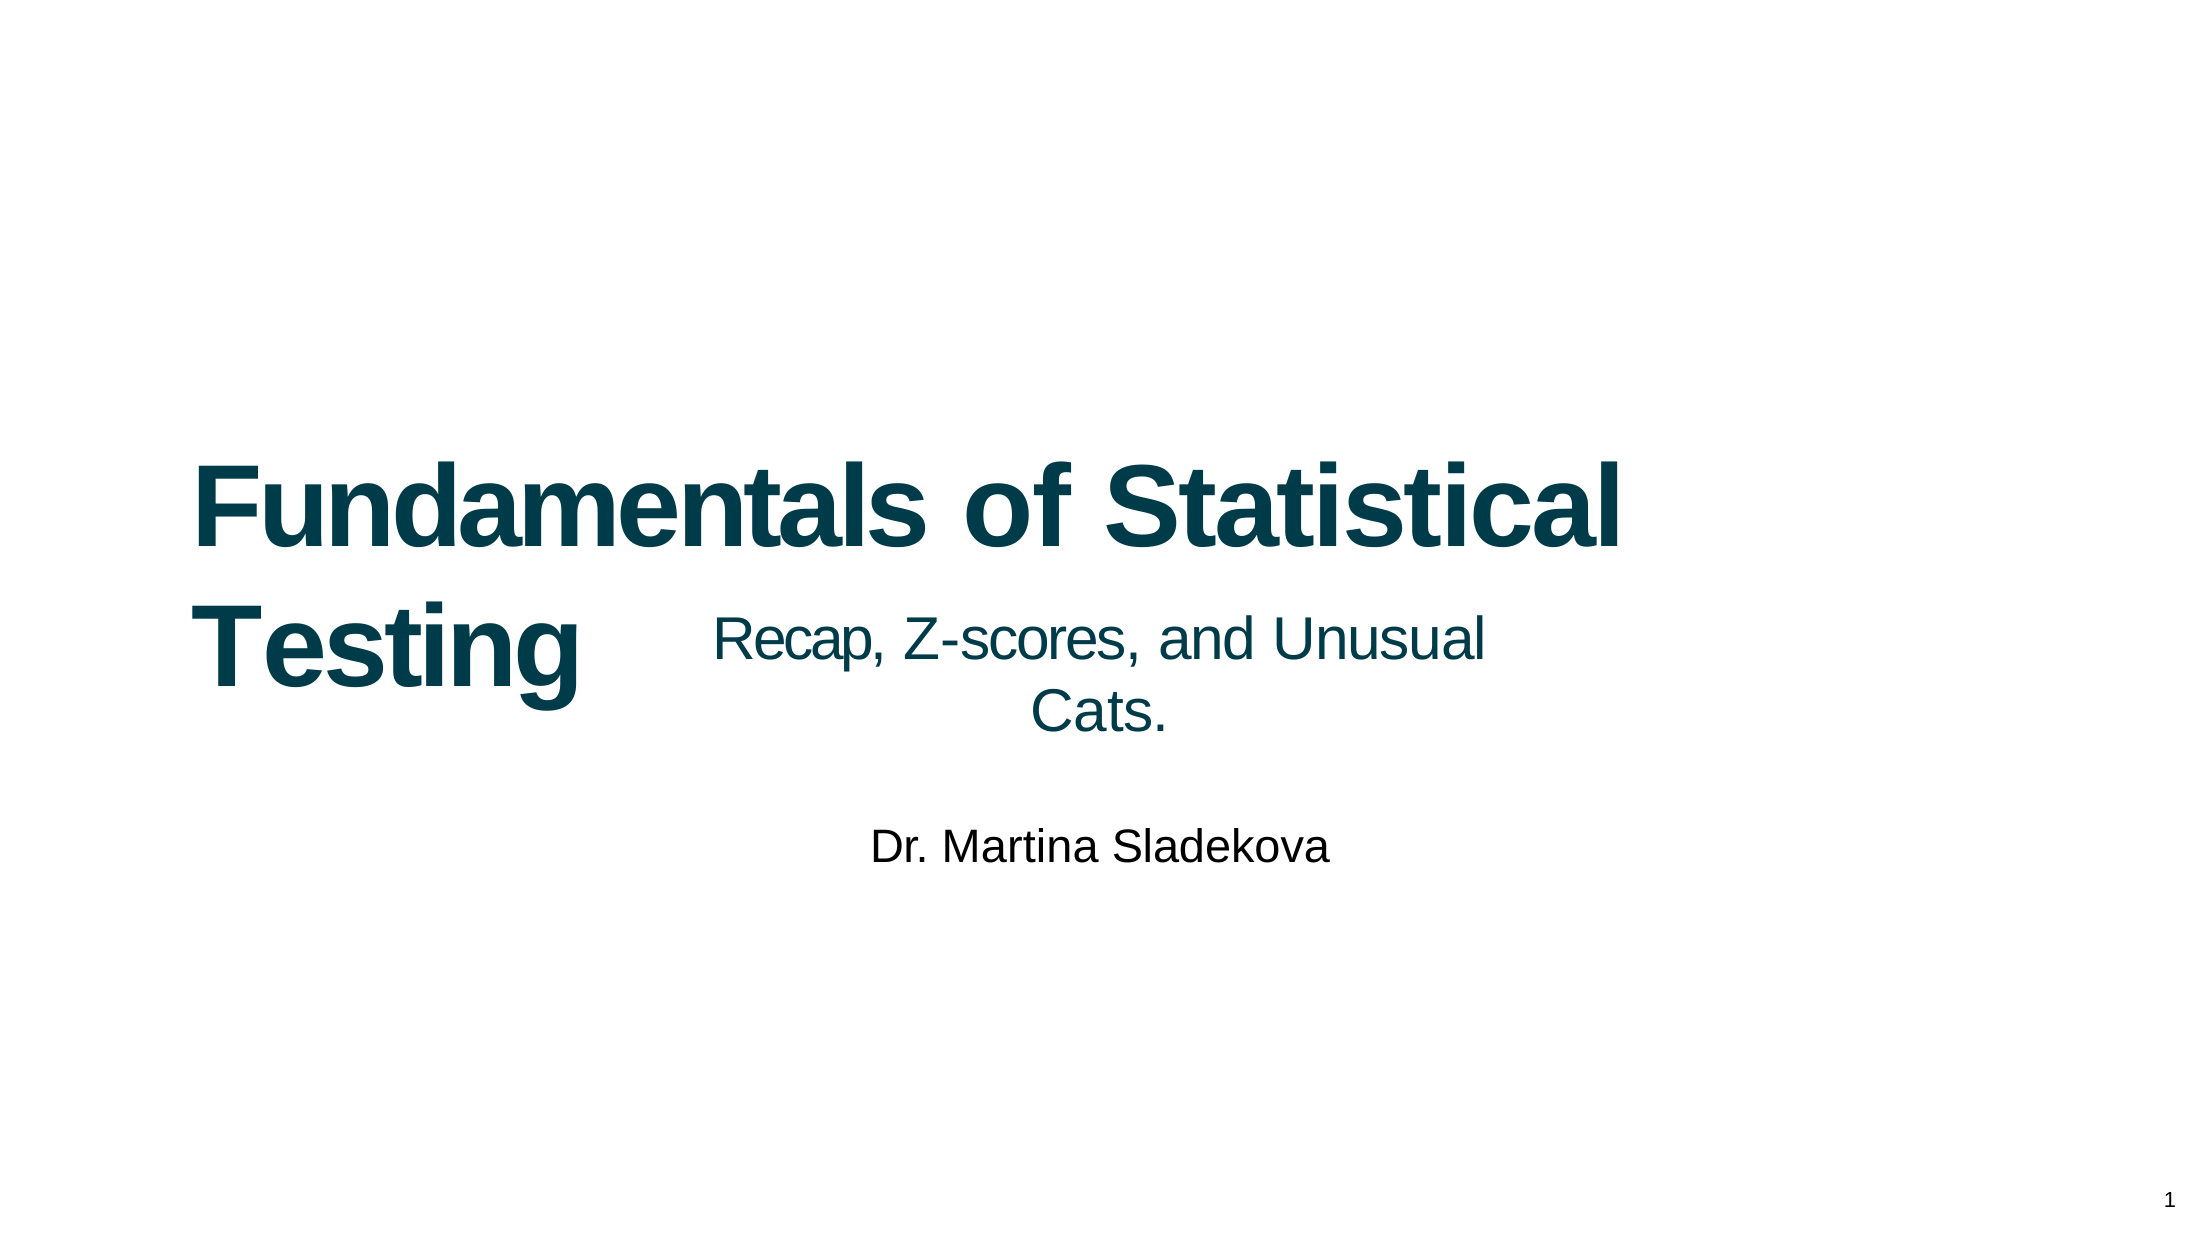

# Fundamentals of Statistical Testing
Recap, Z-scores, and Unusual Cats.

Dr. Martina Sladekova
1